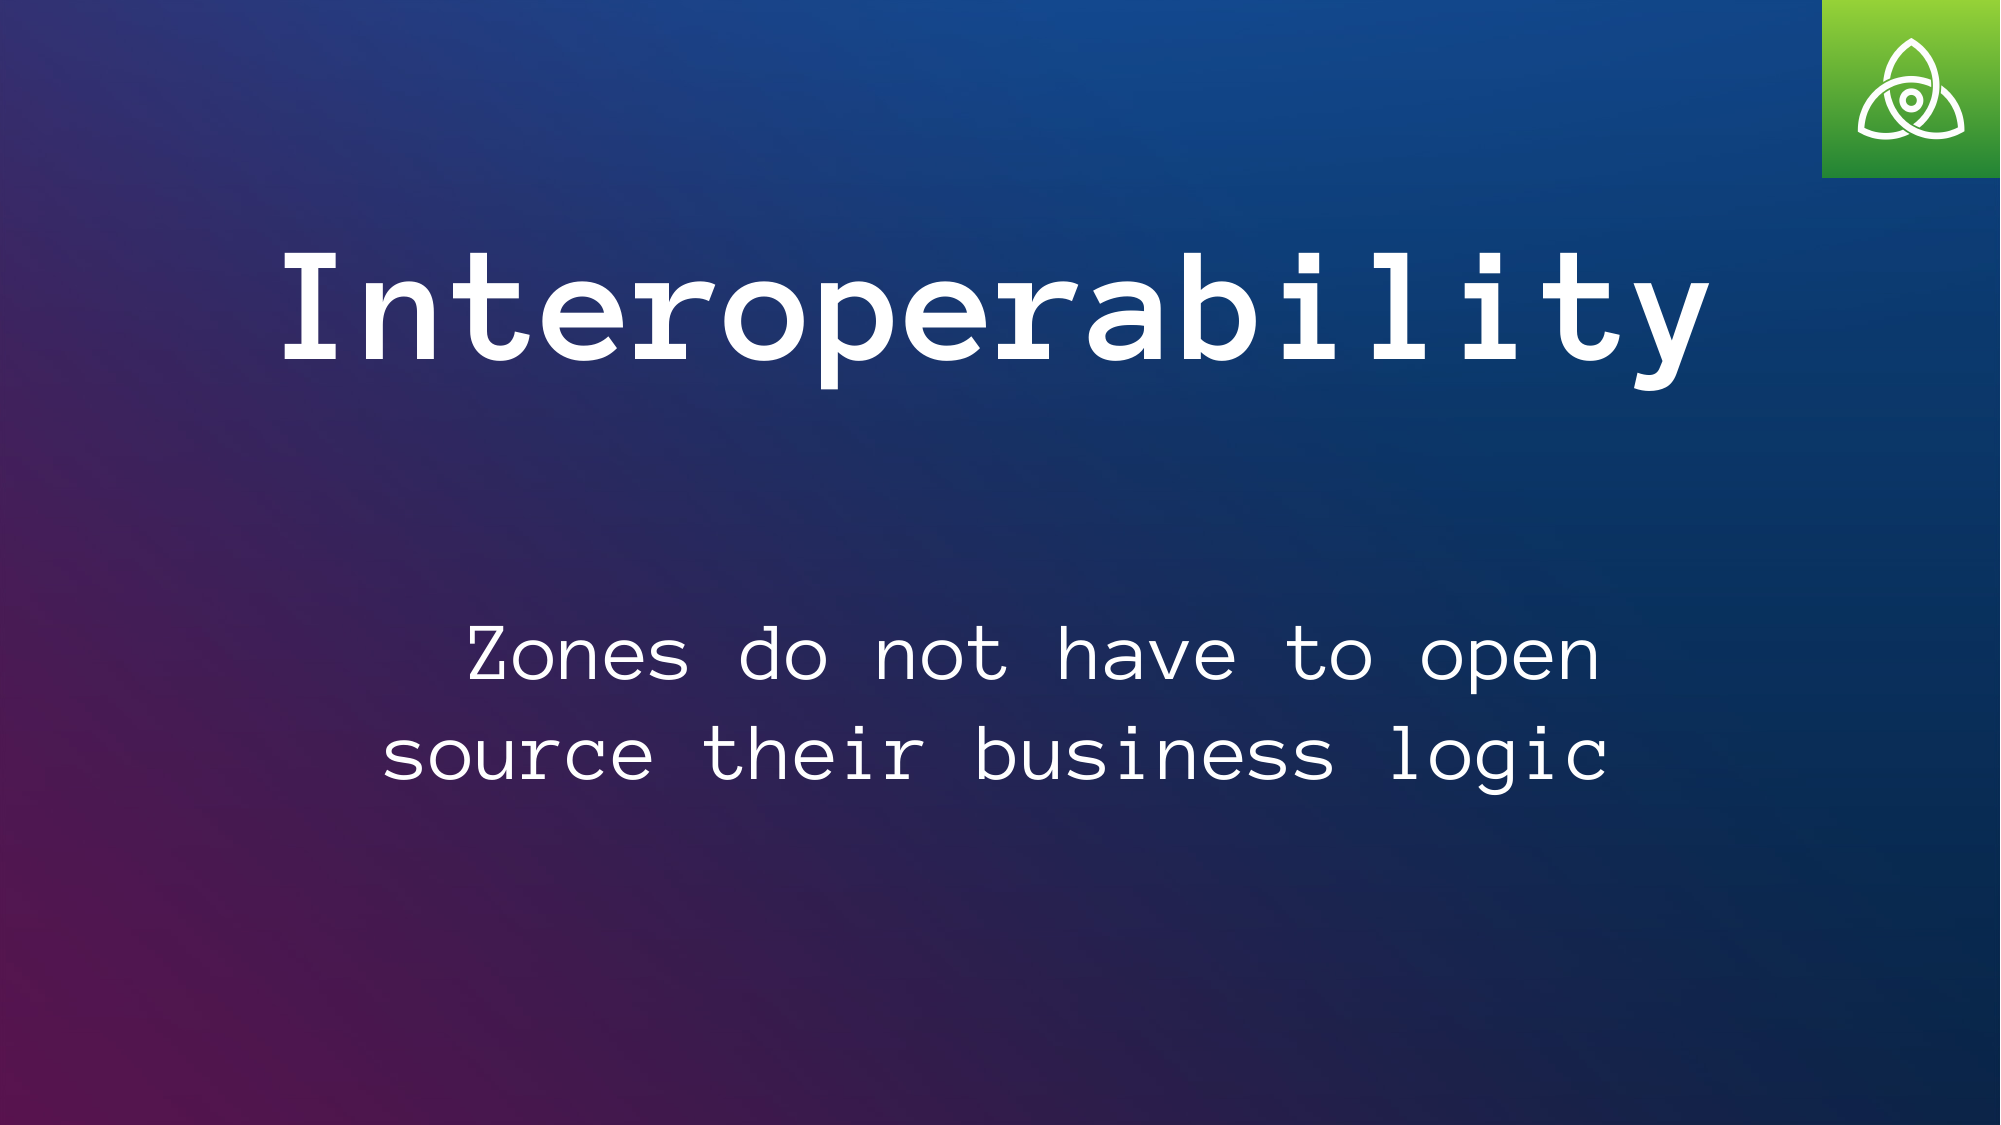

Interoperability

Zones do not have to open source their business logic